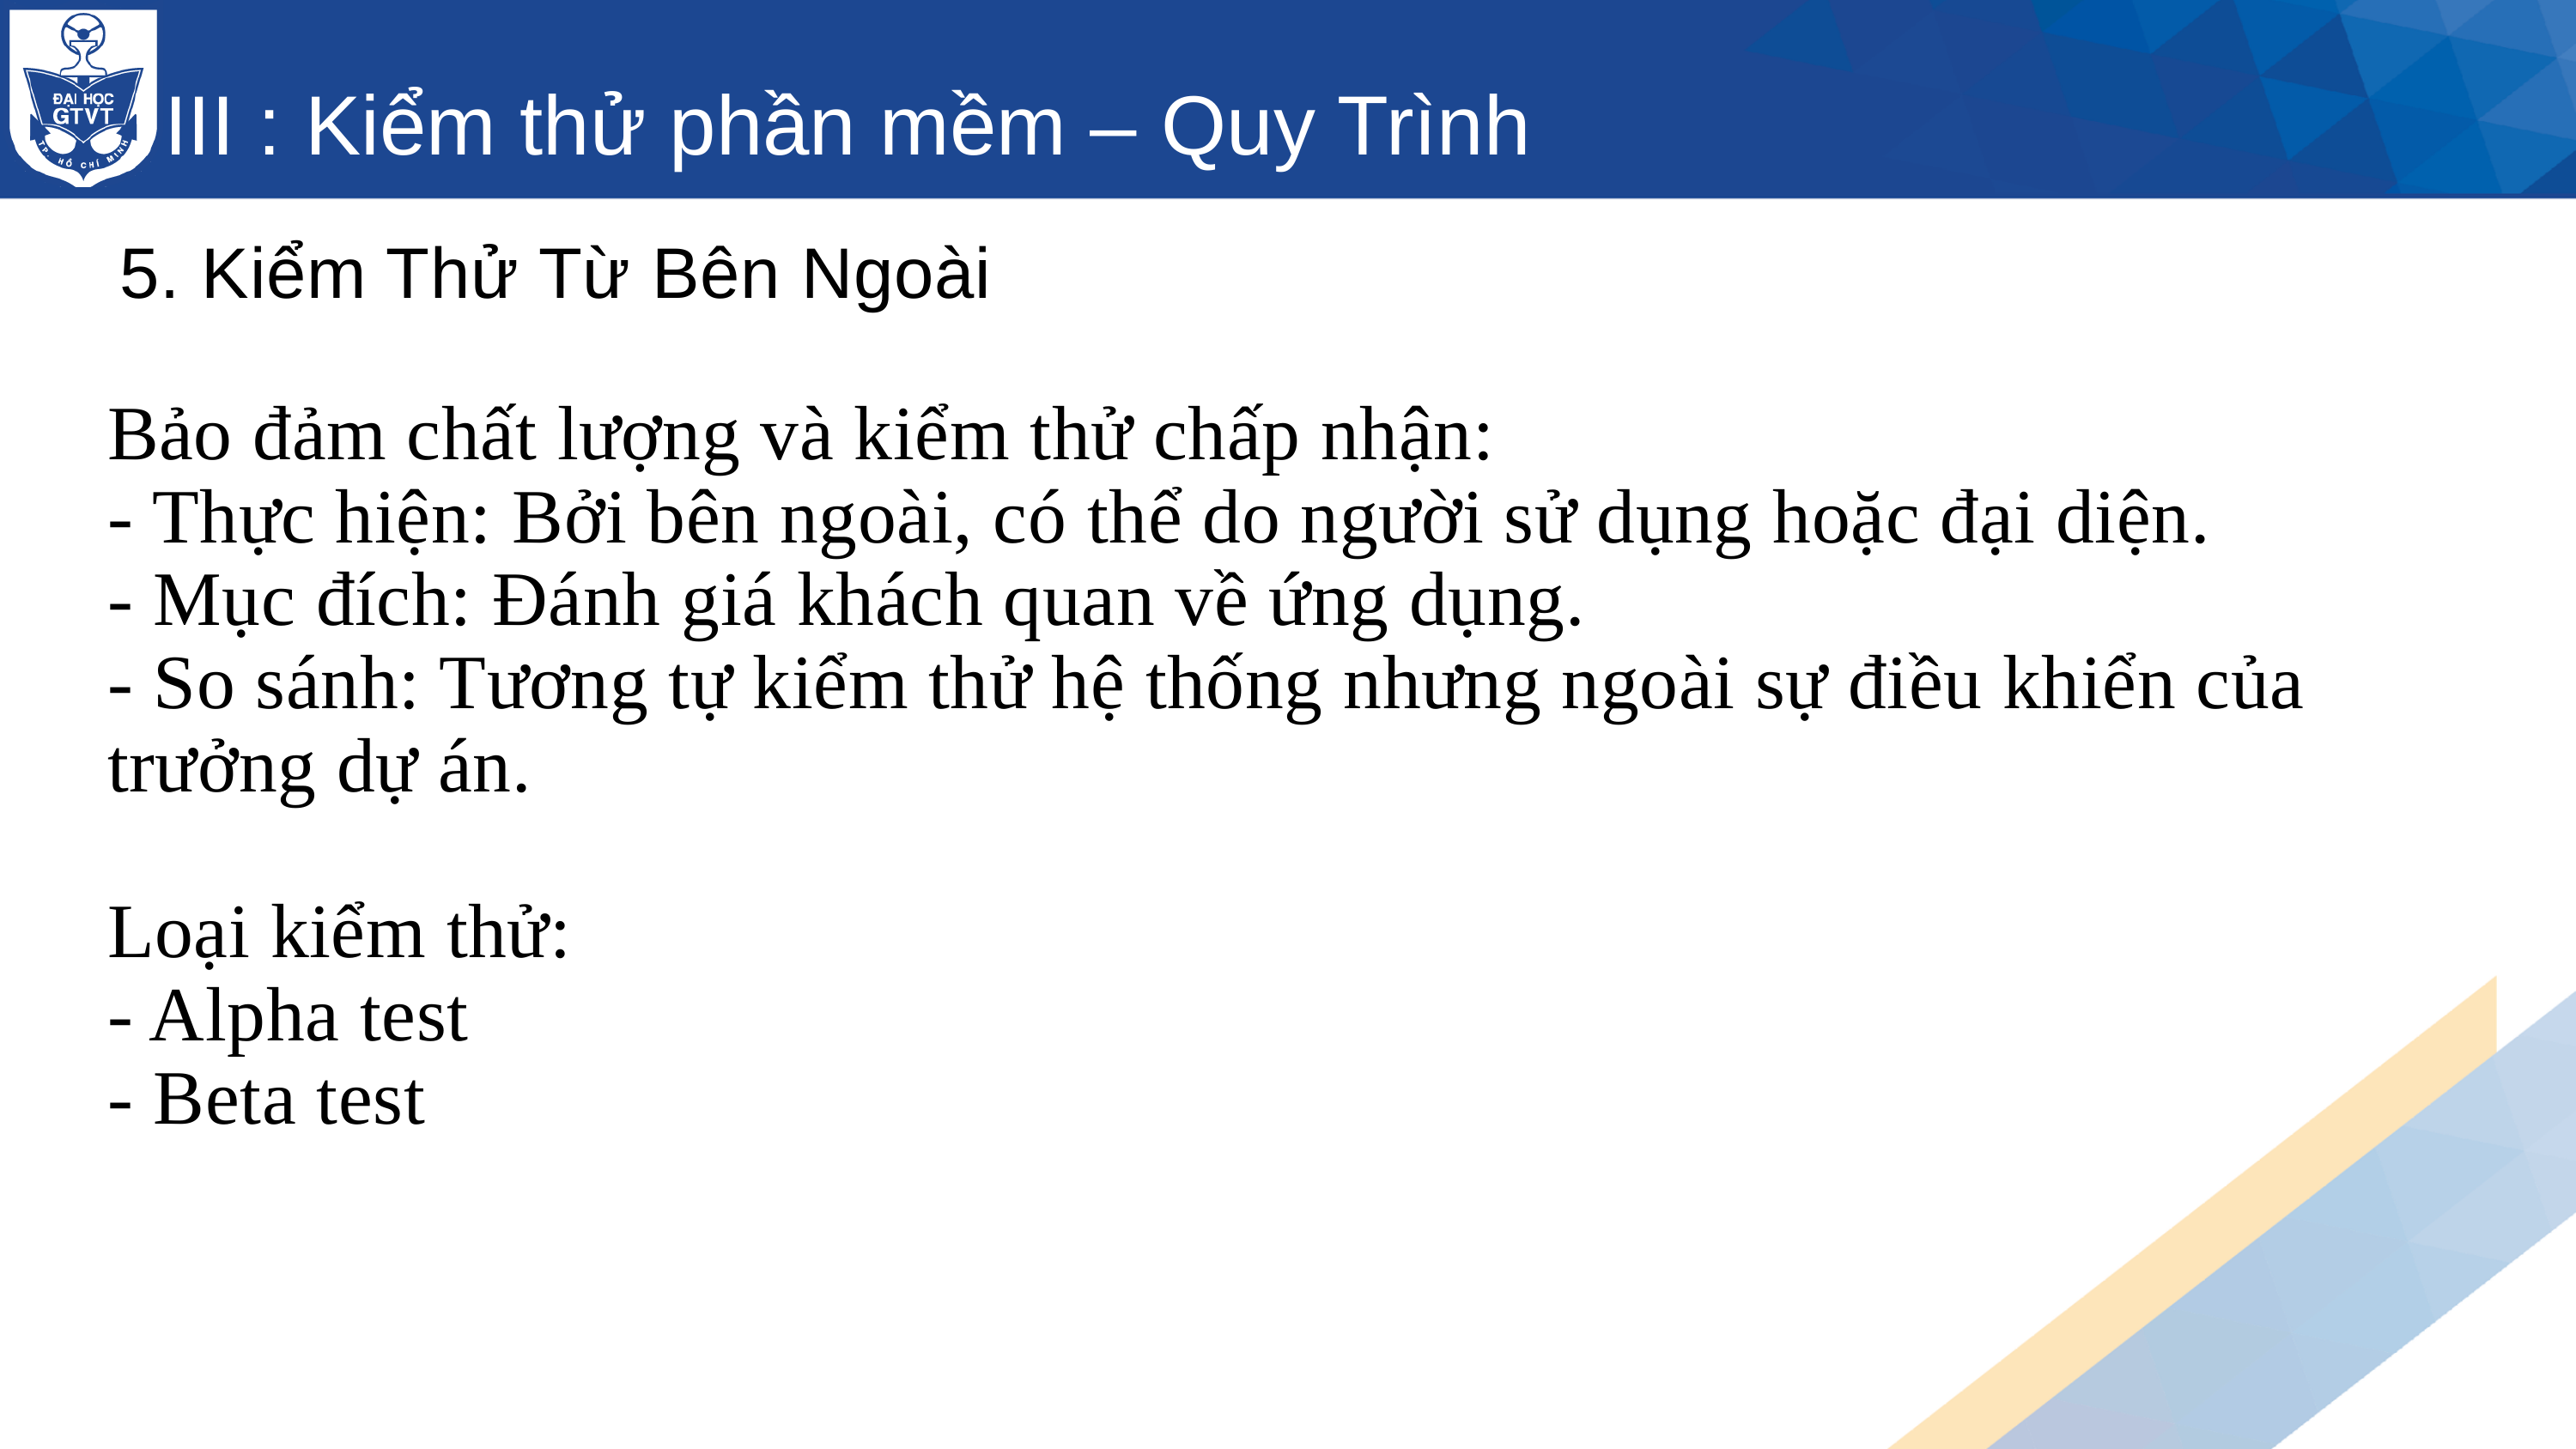

III : Kiểm thử phần mềm – Quy Trình
5. Kiểm Thử Từ Bên Ngoài

Bảo đảm chất lượng và kiểm thử chấp nhận:
- Thực hiện: Bởi bên ngoài, có thể do người sử dụng hoặc đại diện.
- Mục đích: Đánh giá khách quan về ứng dụng.
- So sánh: Tương tự kiểm thử hệ thống nhưng ngoài sự điều khiển của trưởng dự án.

Loại kiểm thử:
- Alpha test
- Beta test